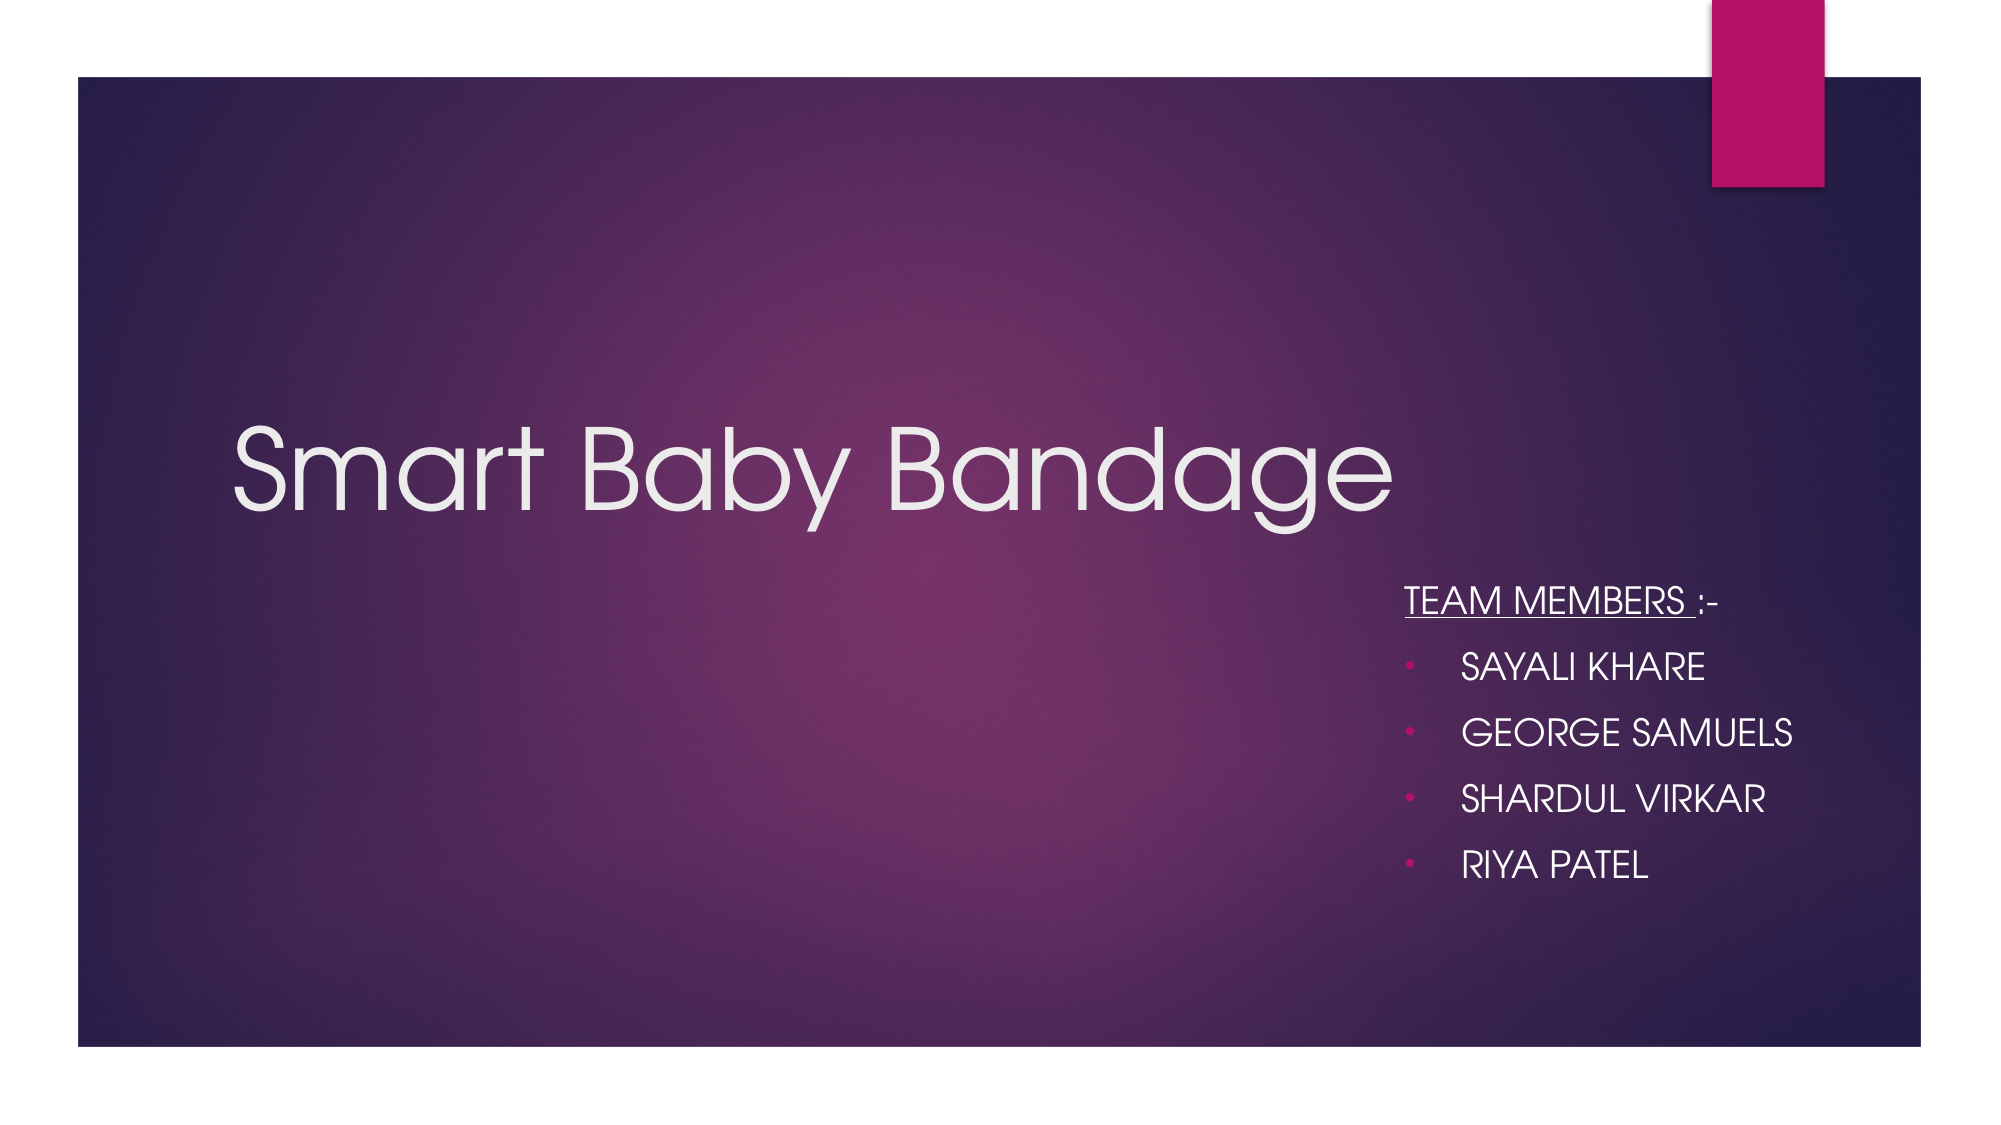

# Smart Baby Bandage
Team Members :-
Sayali khare
George Samuels
Shardul virkar
Riya patel